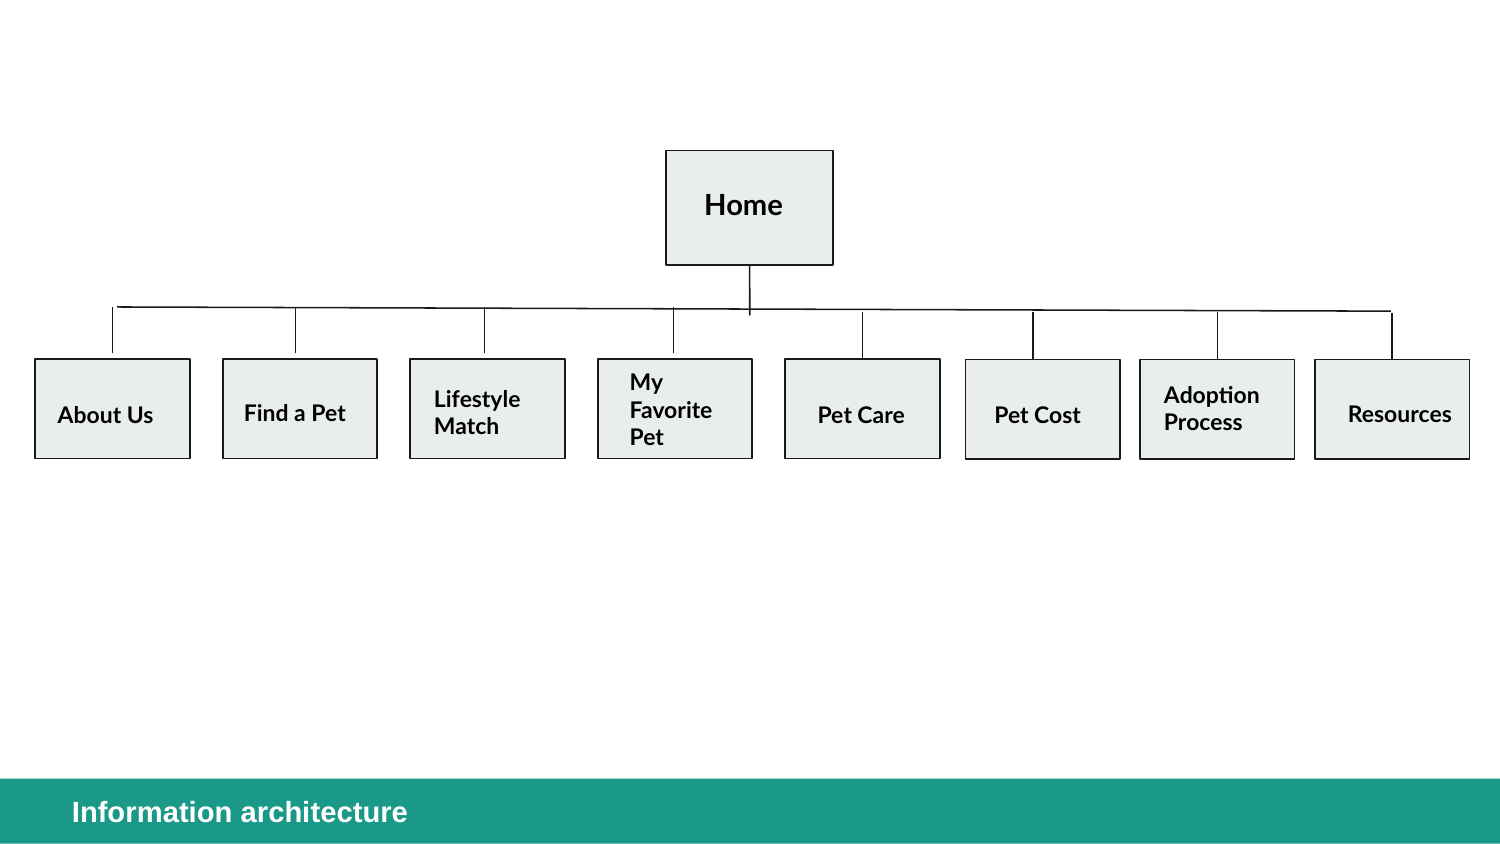

Home
My Favorite Pet

Adoption Process
Lifestyle Match
Find a Pet
Resources
Pet Care
Pet Cost
About Us

Information architecture